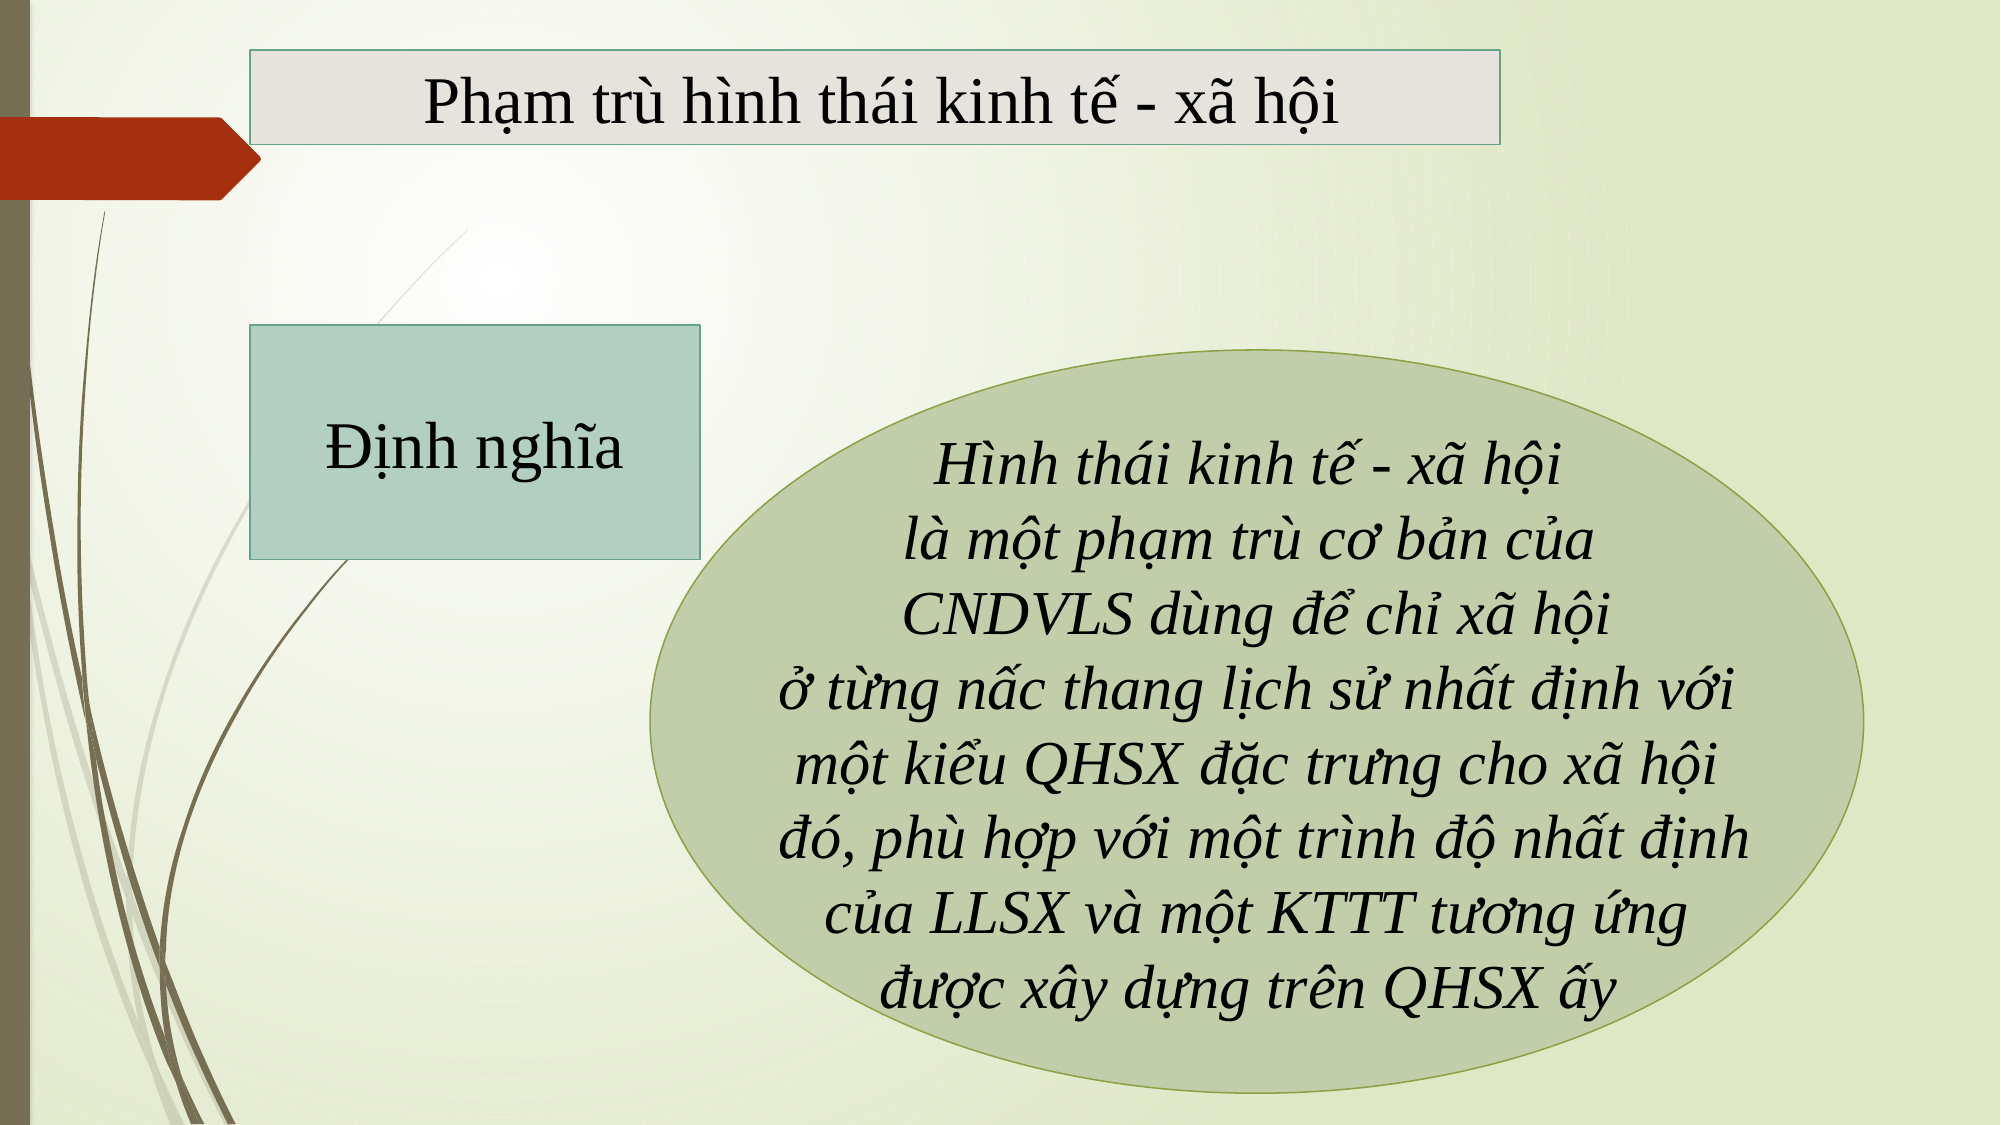

Phạm trù hình thái kinh tế - xã hội

Định nghĩa

Hình thái kinh tế - xã hội
là một phạm trù cơ bản của
CNDVLS dùng để chỉ xã hội
 ở từng nấc thang lịch sử nhất định với
một kiểu QHSX đặc trưng cho xã hội
 đó, phù hợp với một trình độ nhất định
 của LLSX và một KTTT tương ứng
được xây dựng trên QHSX ấy